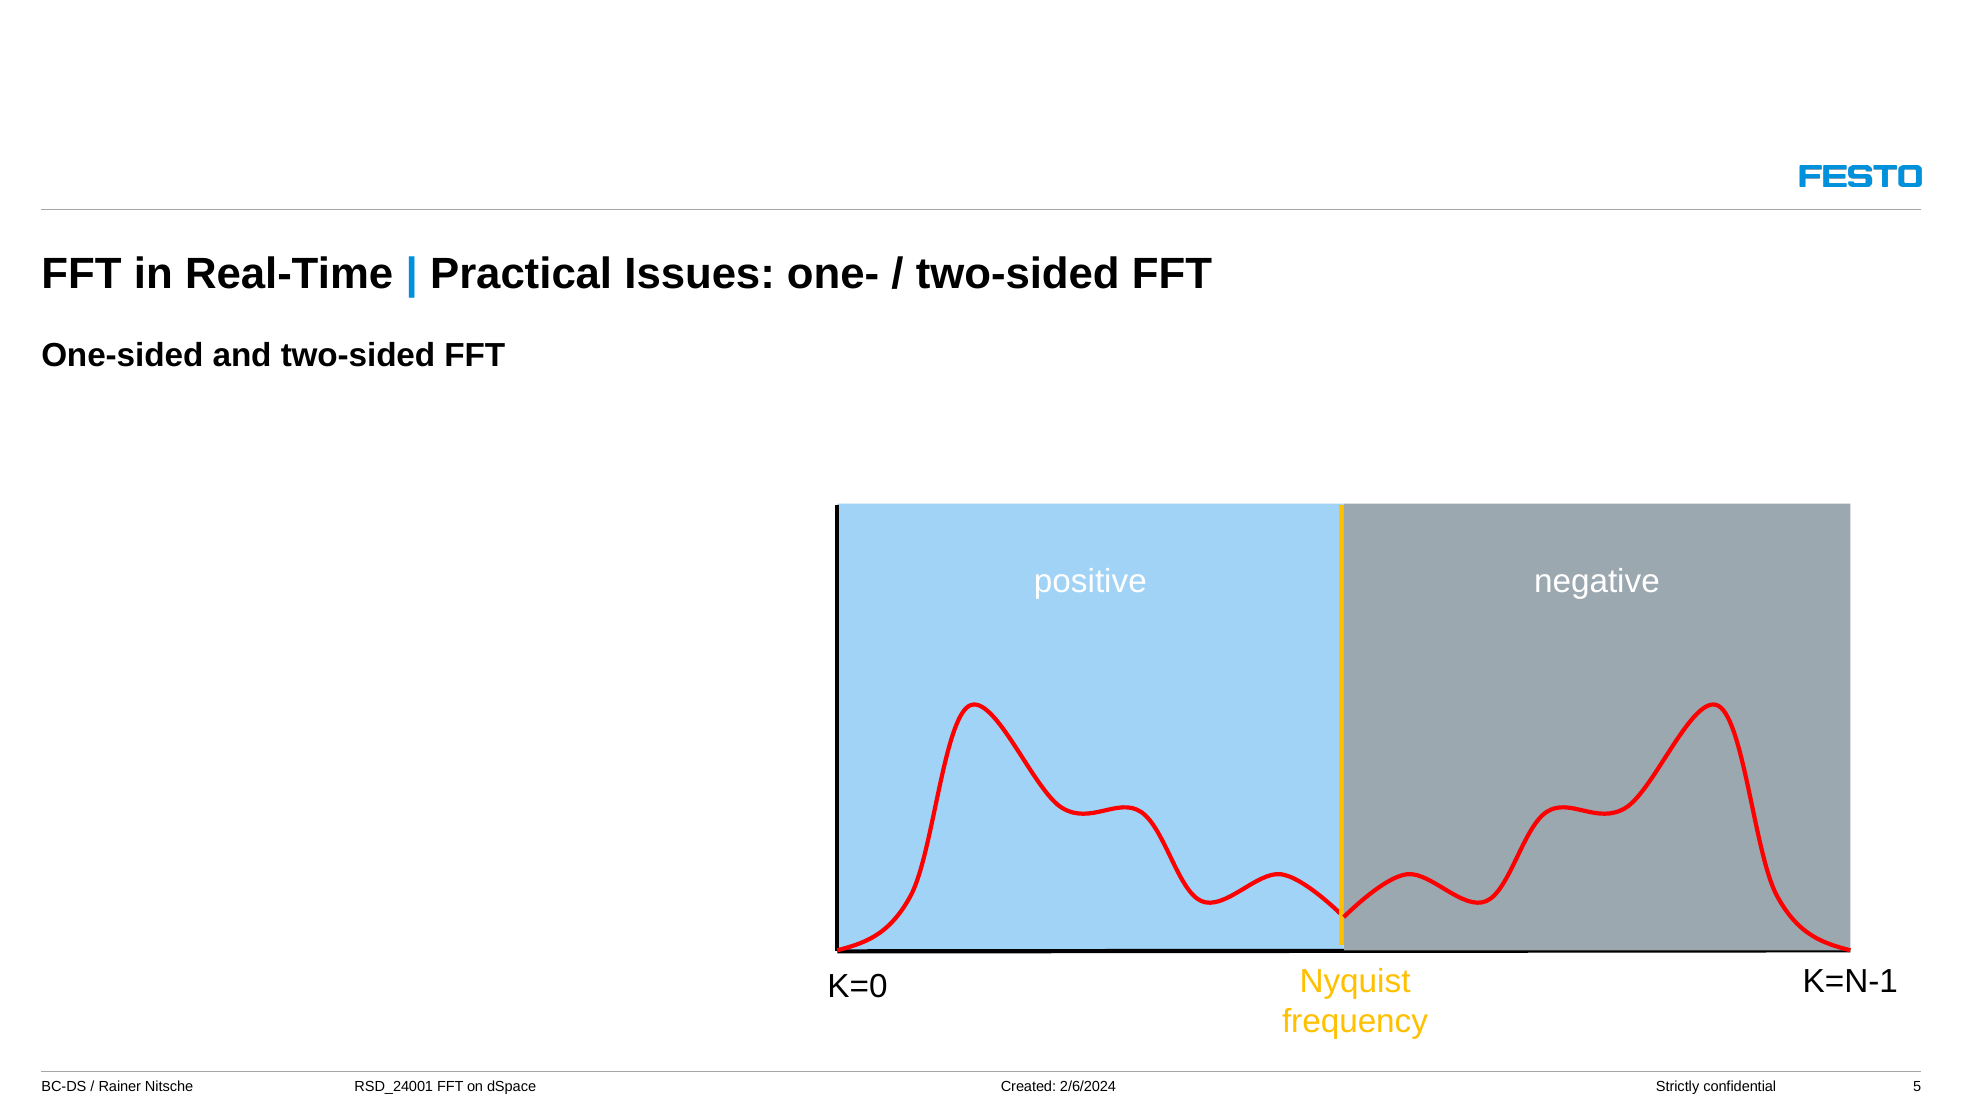

# FFT in Real-Time | Practical Issues: one- / two-sided FFT
One-sided and two-sided FFT

negative

positive

Nyquist
frequency
K=N-1
K=0
5